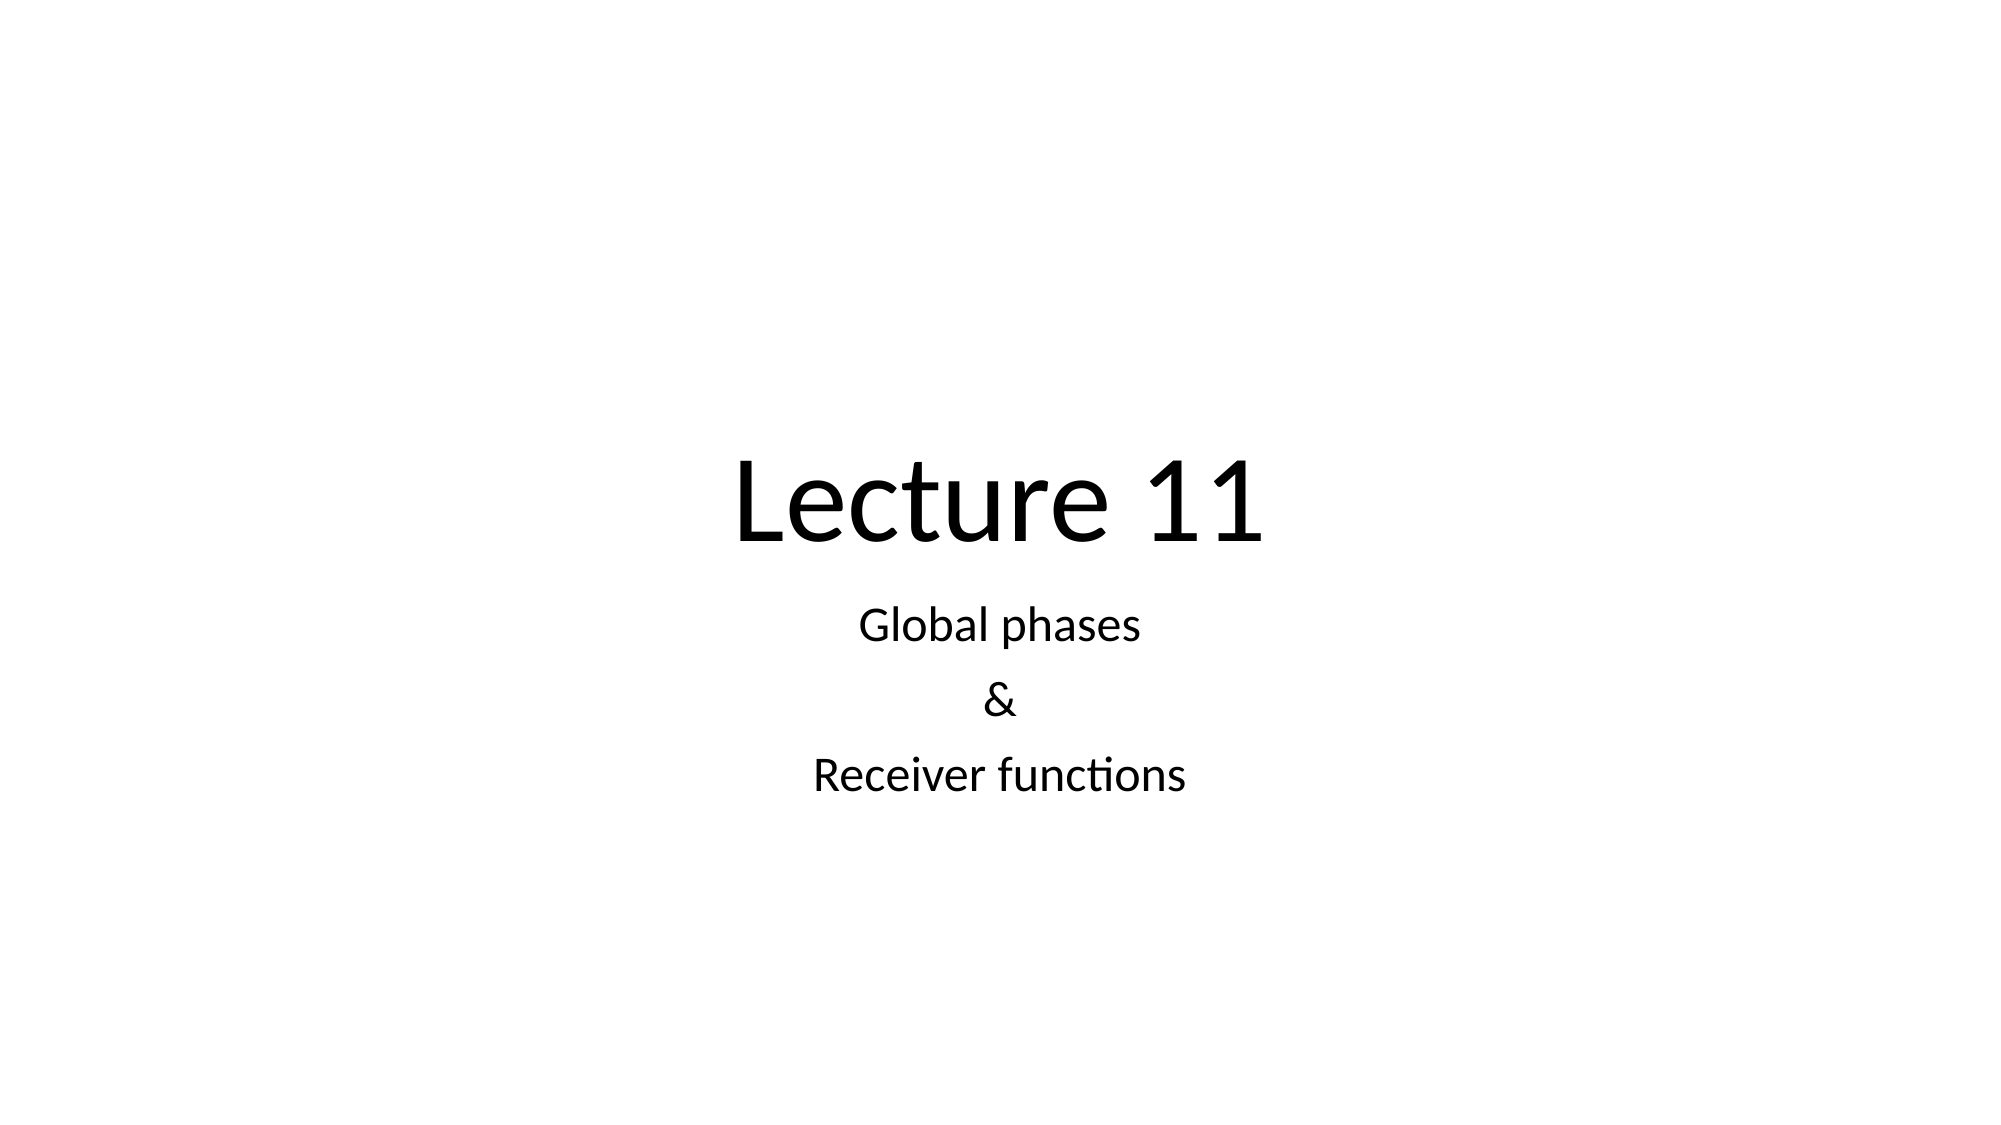

# Lecture 11
Global phases
&
Receiver functions